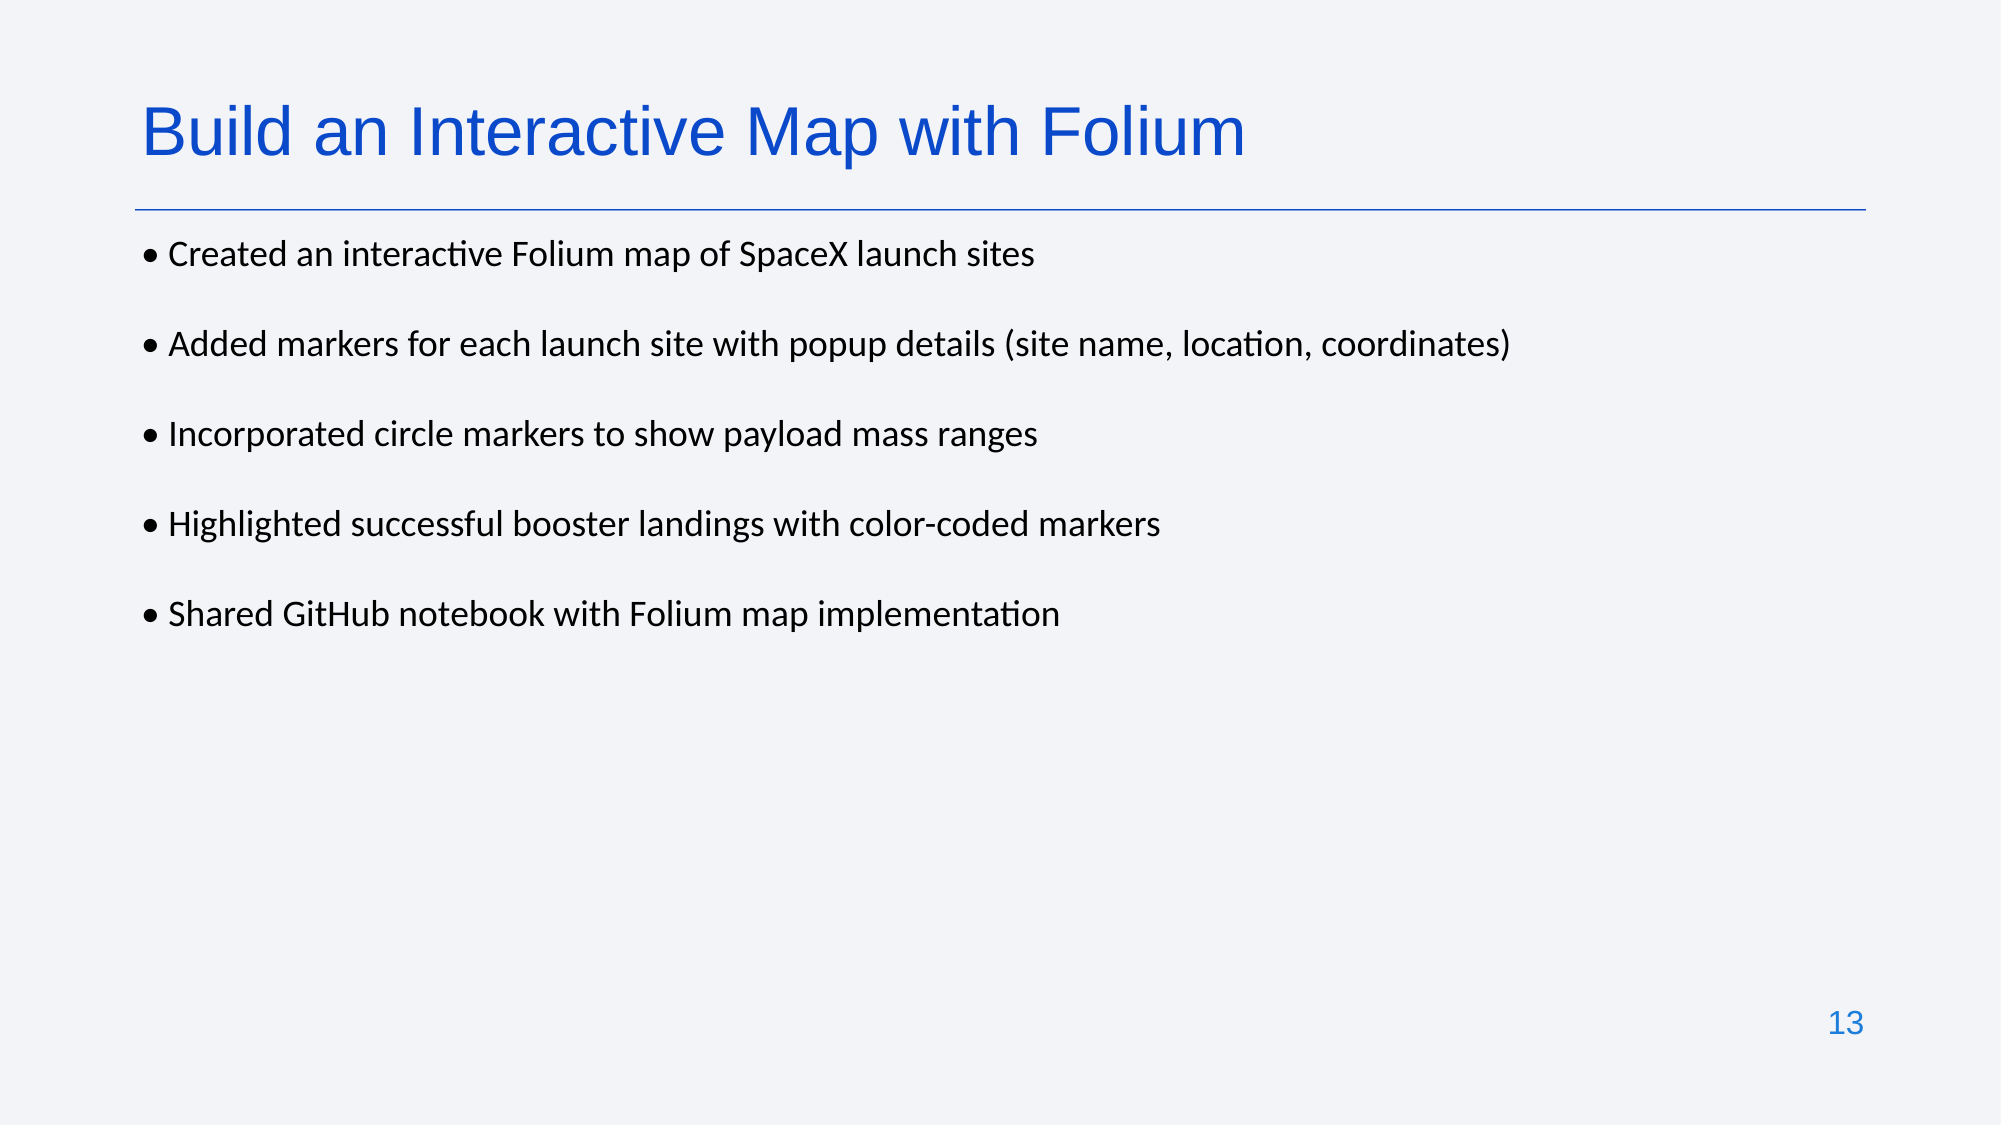

Build an Interactive Map with Folium
• Created an interactive Folium map of SpaceX launch sites

• Added markers for each launch site with popup details (site name, location, coordinates)

• Incorporated circle markers to show payload mass ranges

• Highlighted successful booster landings with color-coded markers

• Shared GitHub notebook with Folium map implementation
13